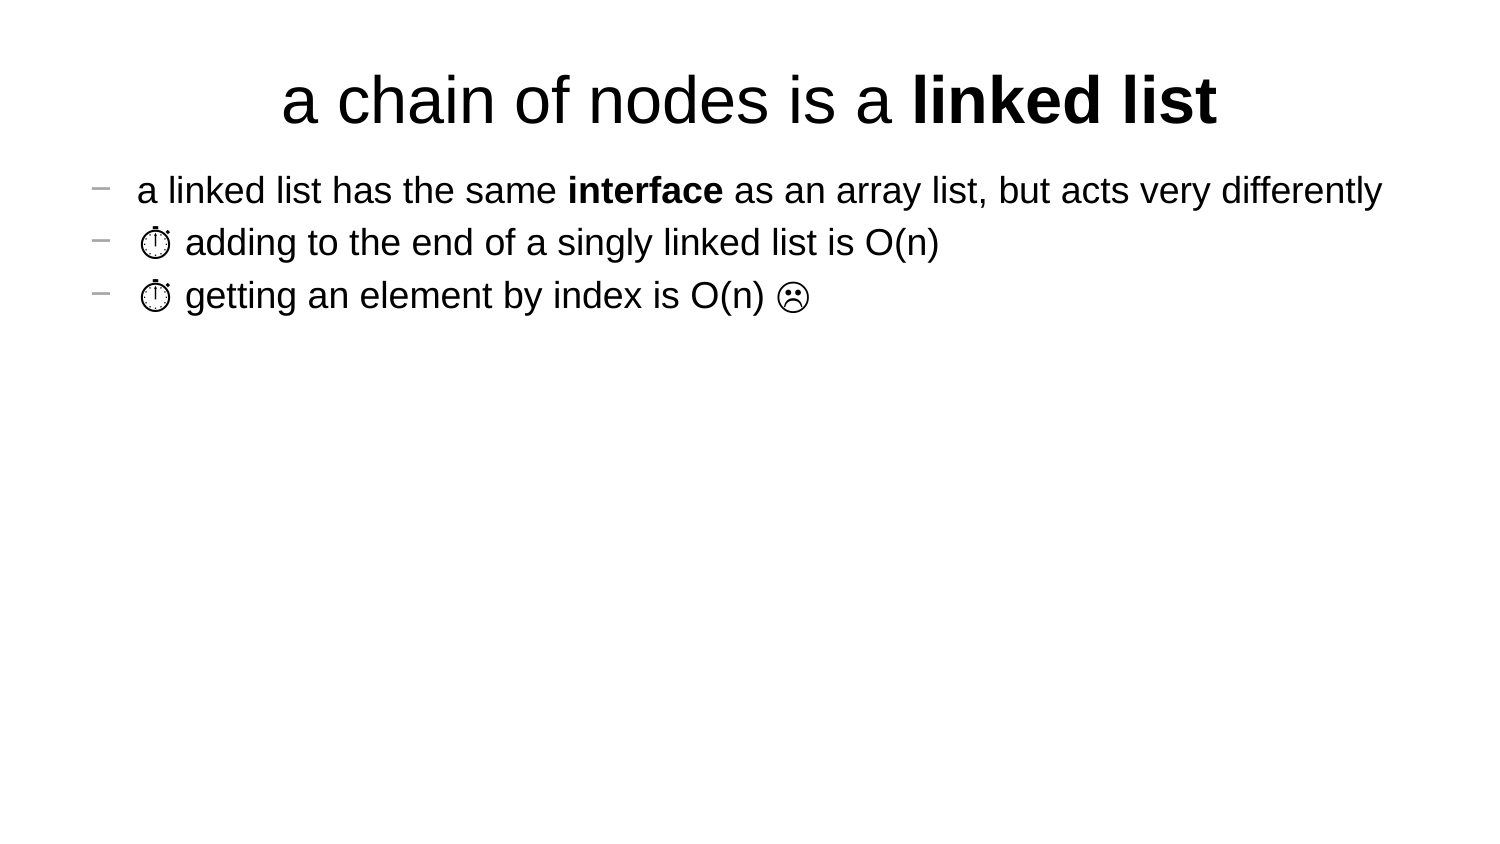

# a chain of nodes is a linked list
a linked list has the same interface as an array list, but acts very differently
⏱️ adding to the end of a singly linked list is O(n)
⏱️ getting an element by index is O(n) ☹